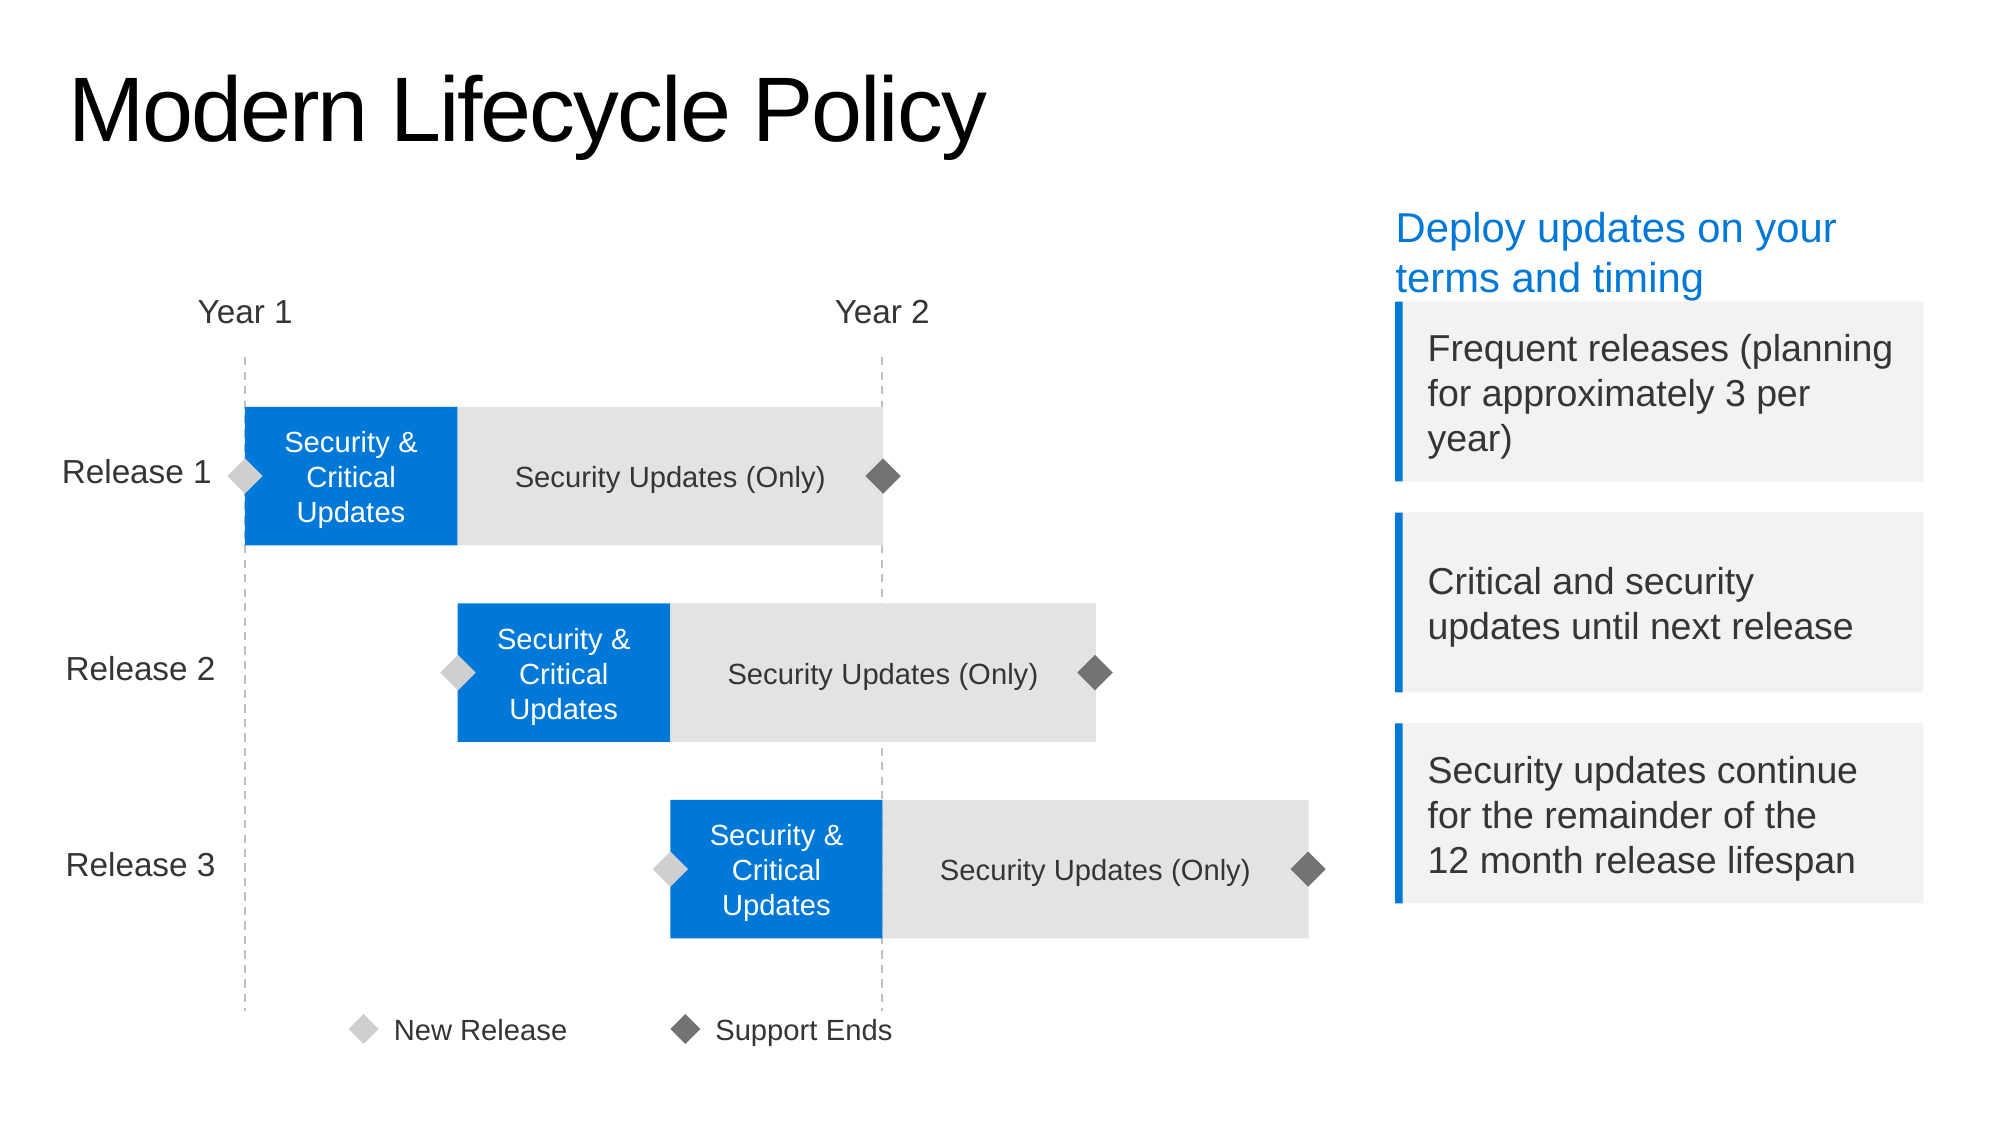

# Modern Lifecycle Policy
Deploy updates on your terms and timing
Frequent releases (planning for approximately 3 per year)

Critical and security updates until next release

Security updates continue for the remainder of the
12 month release lifespan

Year 1
Year 2
Security Updates (Only)
Security & Critical Updates

Release 1
Security & Critical Updates
Security Updates (Only)

Release 2
Security & Critical Updates
Security Updates (Only)

Release 3
New Release

Support Ends